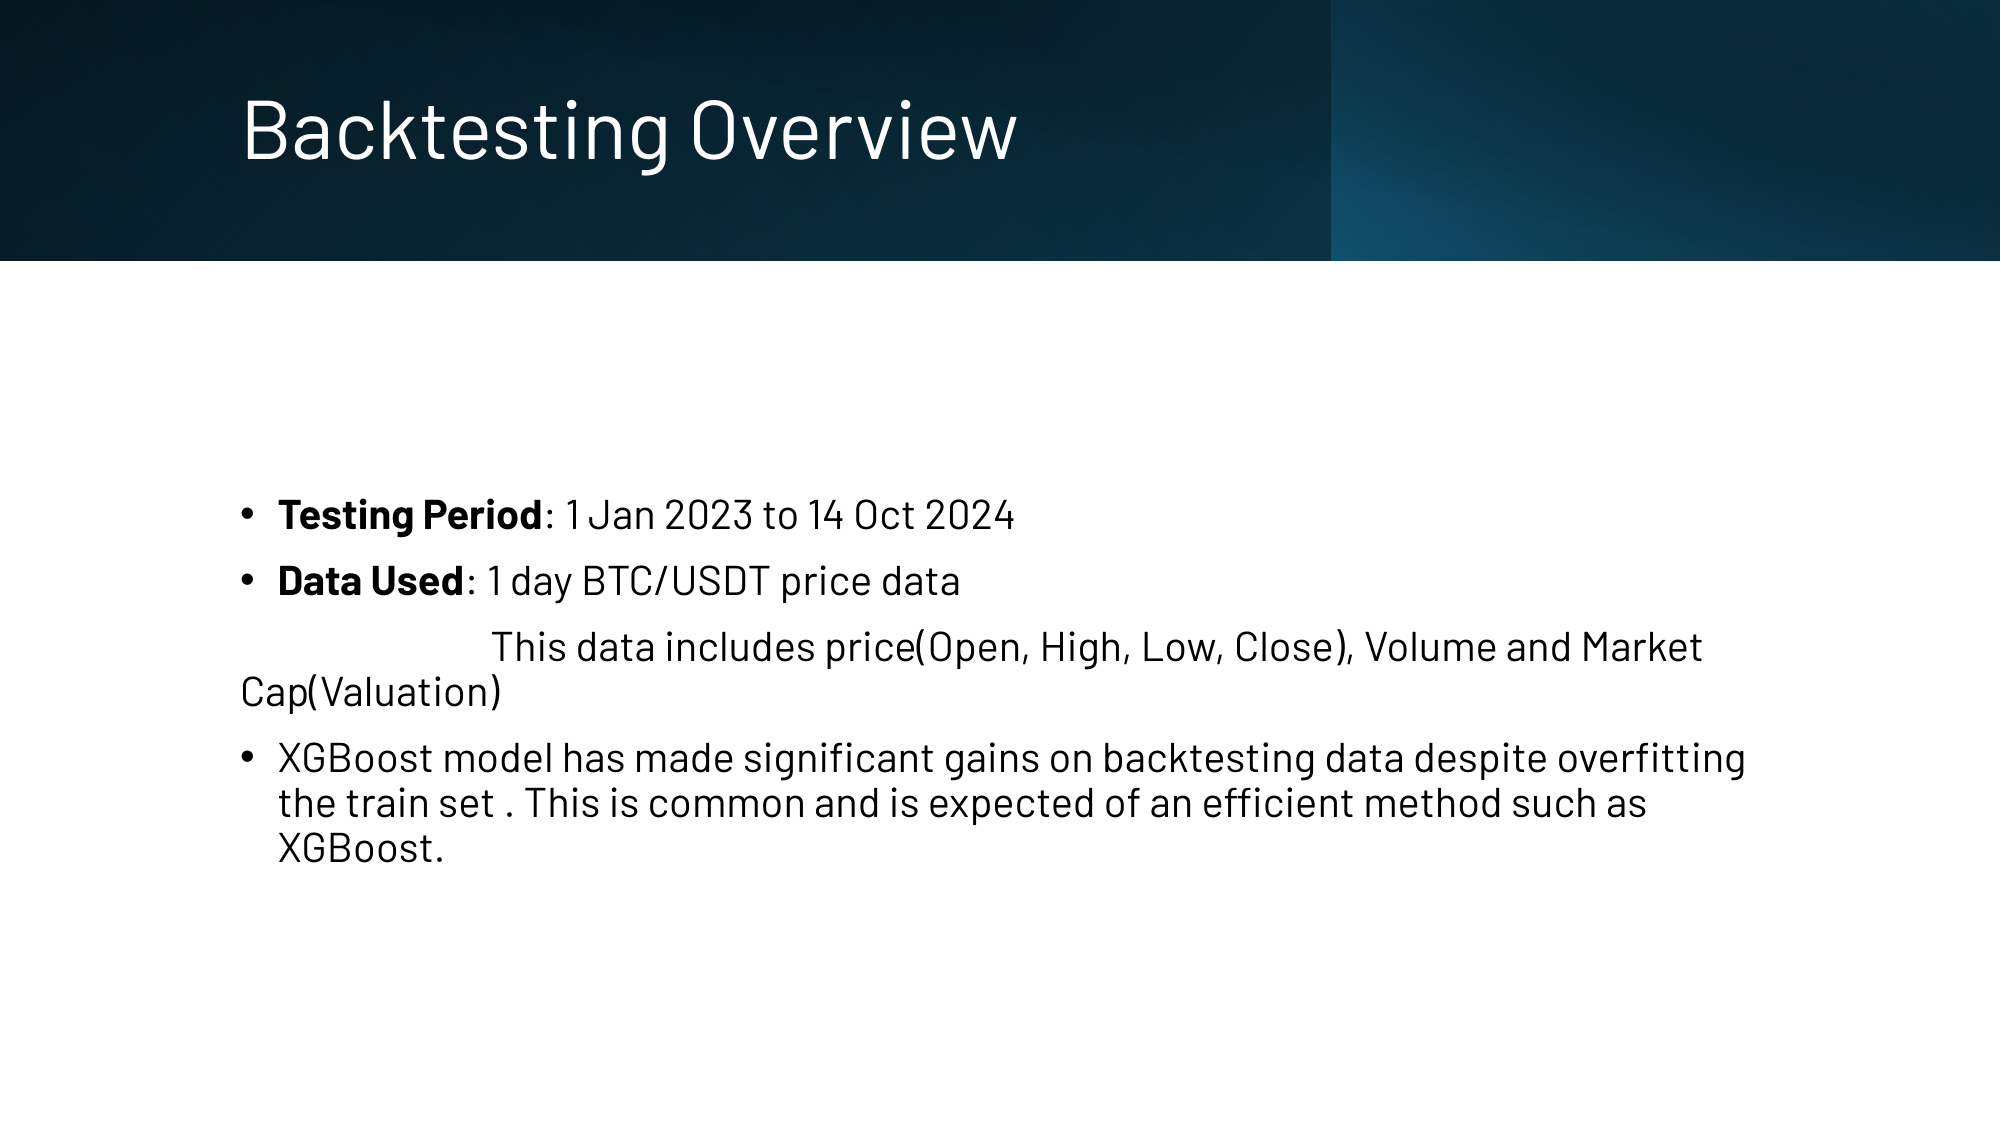

# Backtesting Overview
Testing Period: 1 Jan 2023 to 14 Oct 2024
Data Used: 1 day BTC/USDT price data
      This data includes price(Open, High, Low, Close), Volume and Market Cap(Valuation)
XGBoost model has made significant gains on backtesting data despite overfitting the train set . This is common and is expected of an efficient method such as XGBoost.